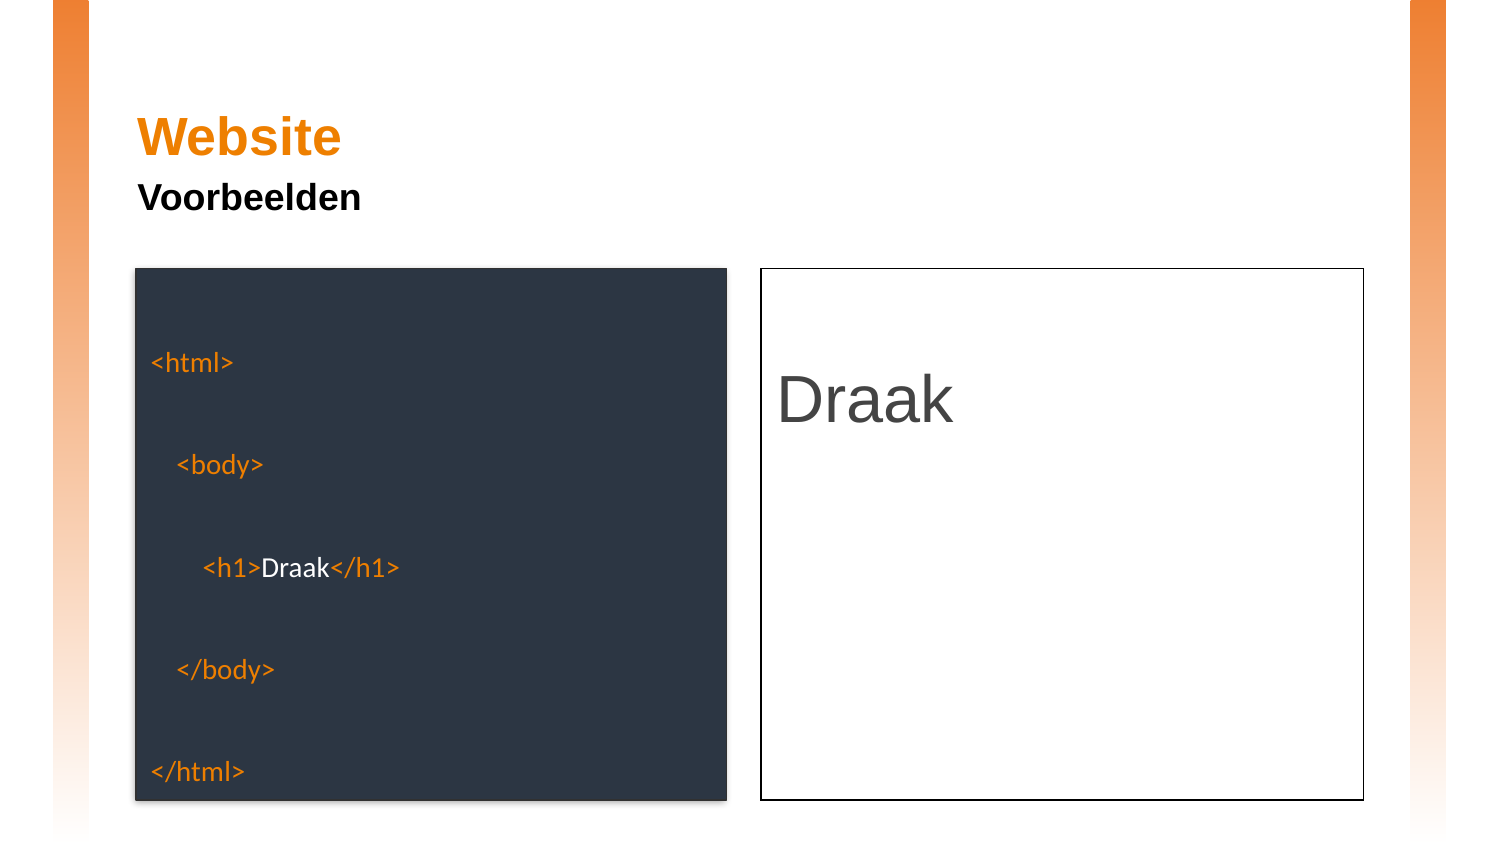

# Website
Voorbeelden
<html>
    <body>
        <h1>Draak</h1>
    </body>
</html>
Draak